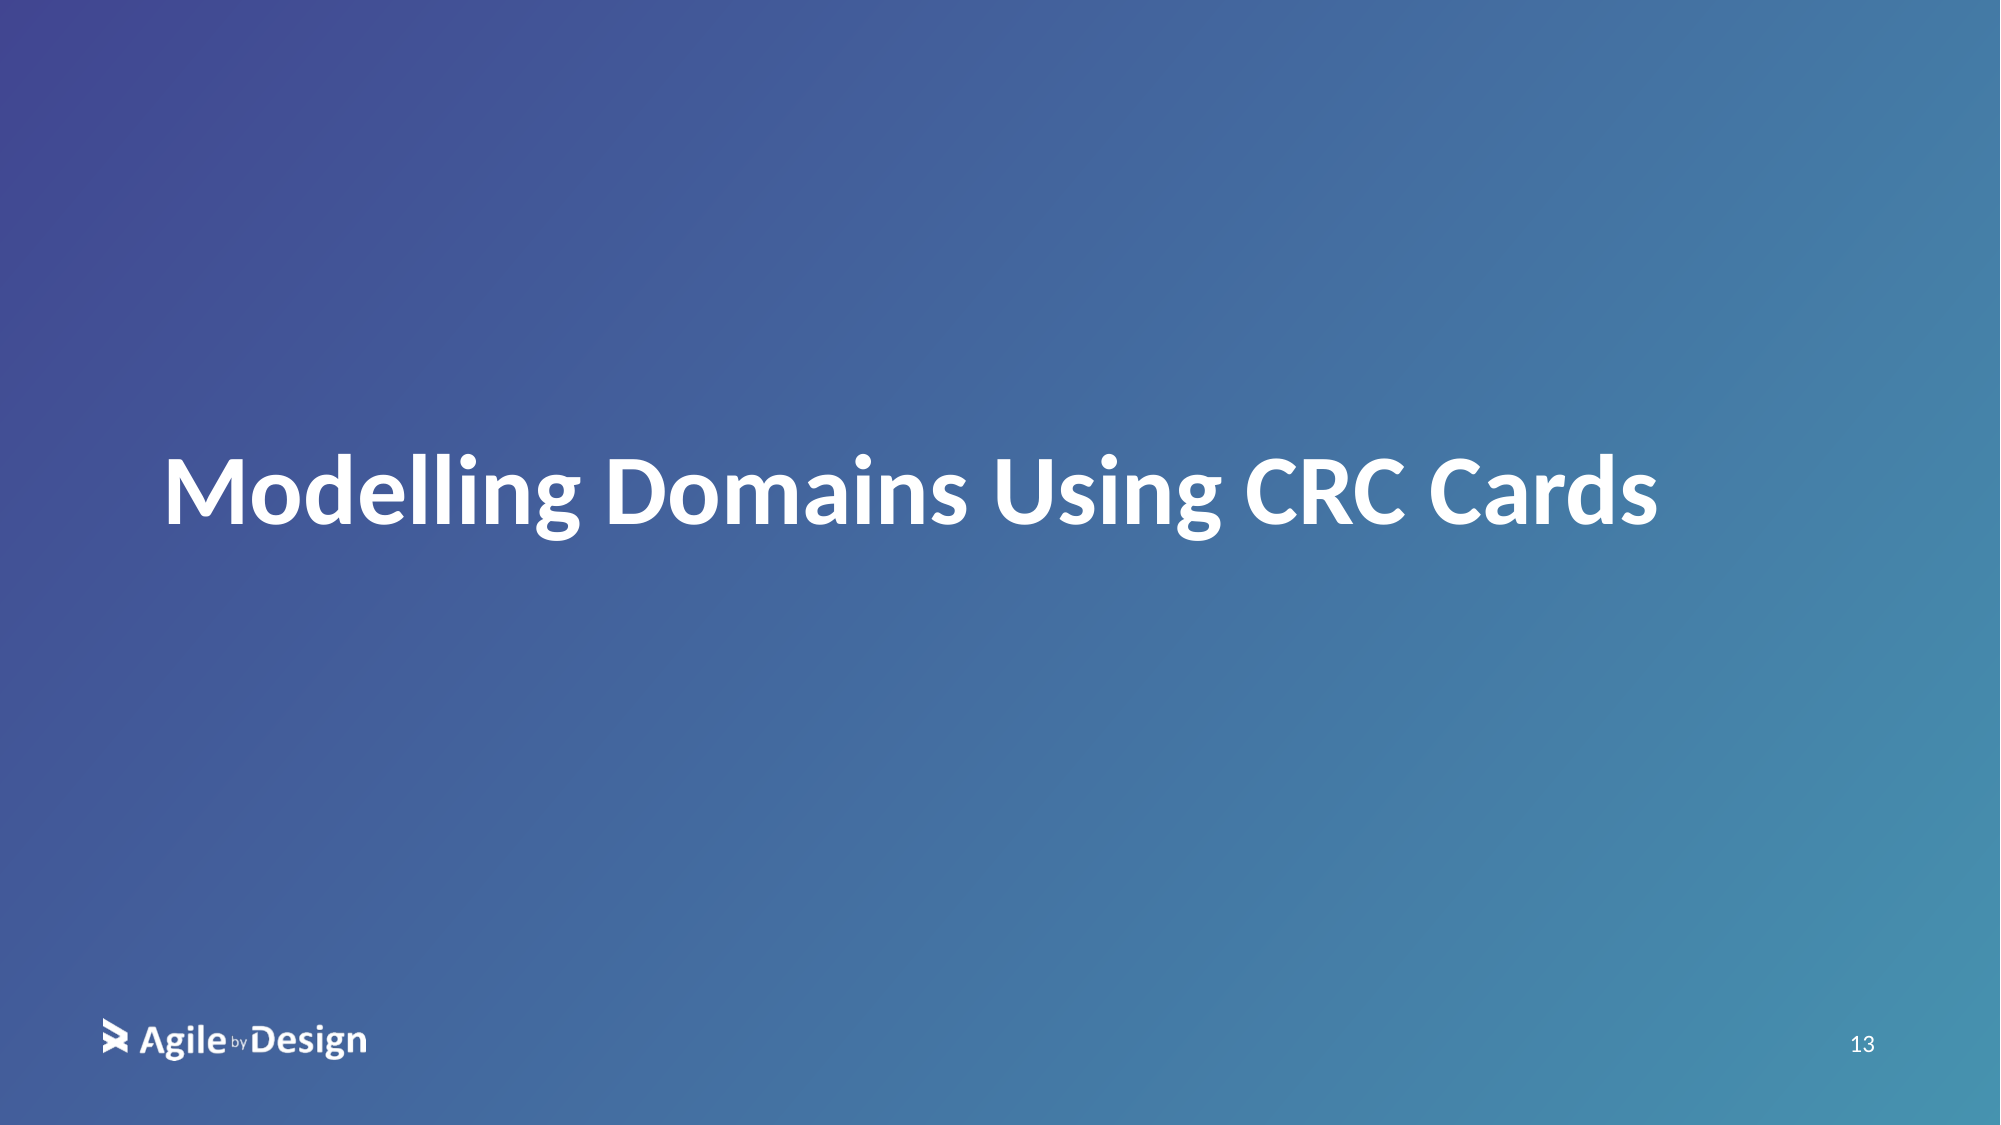

# Modelling Domains Using CRC Cards
13